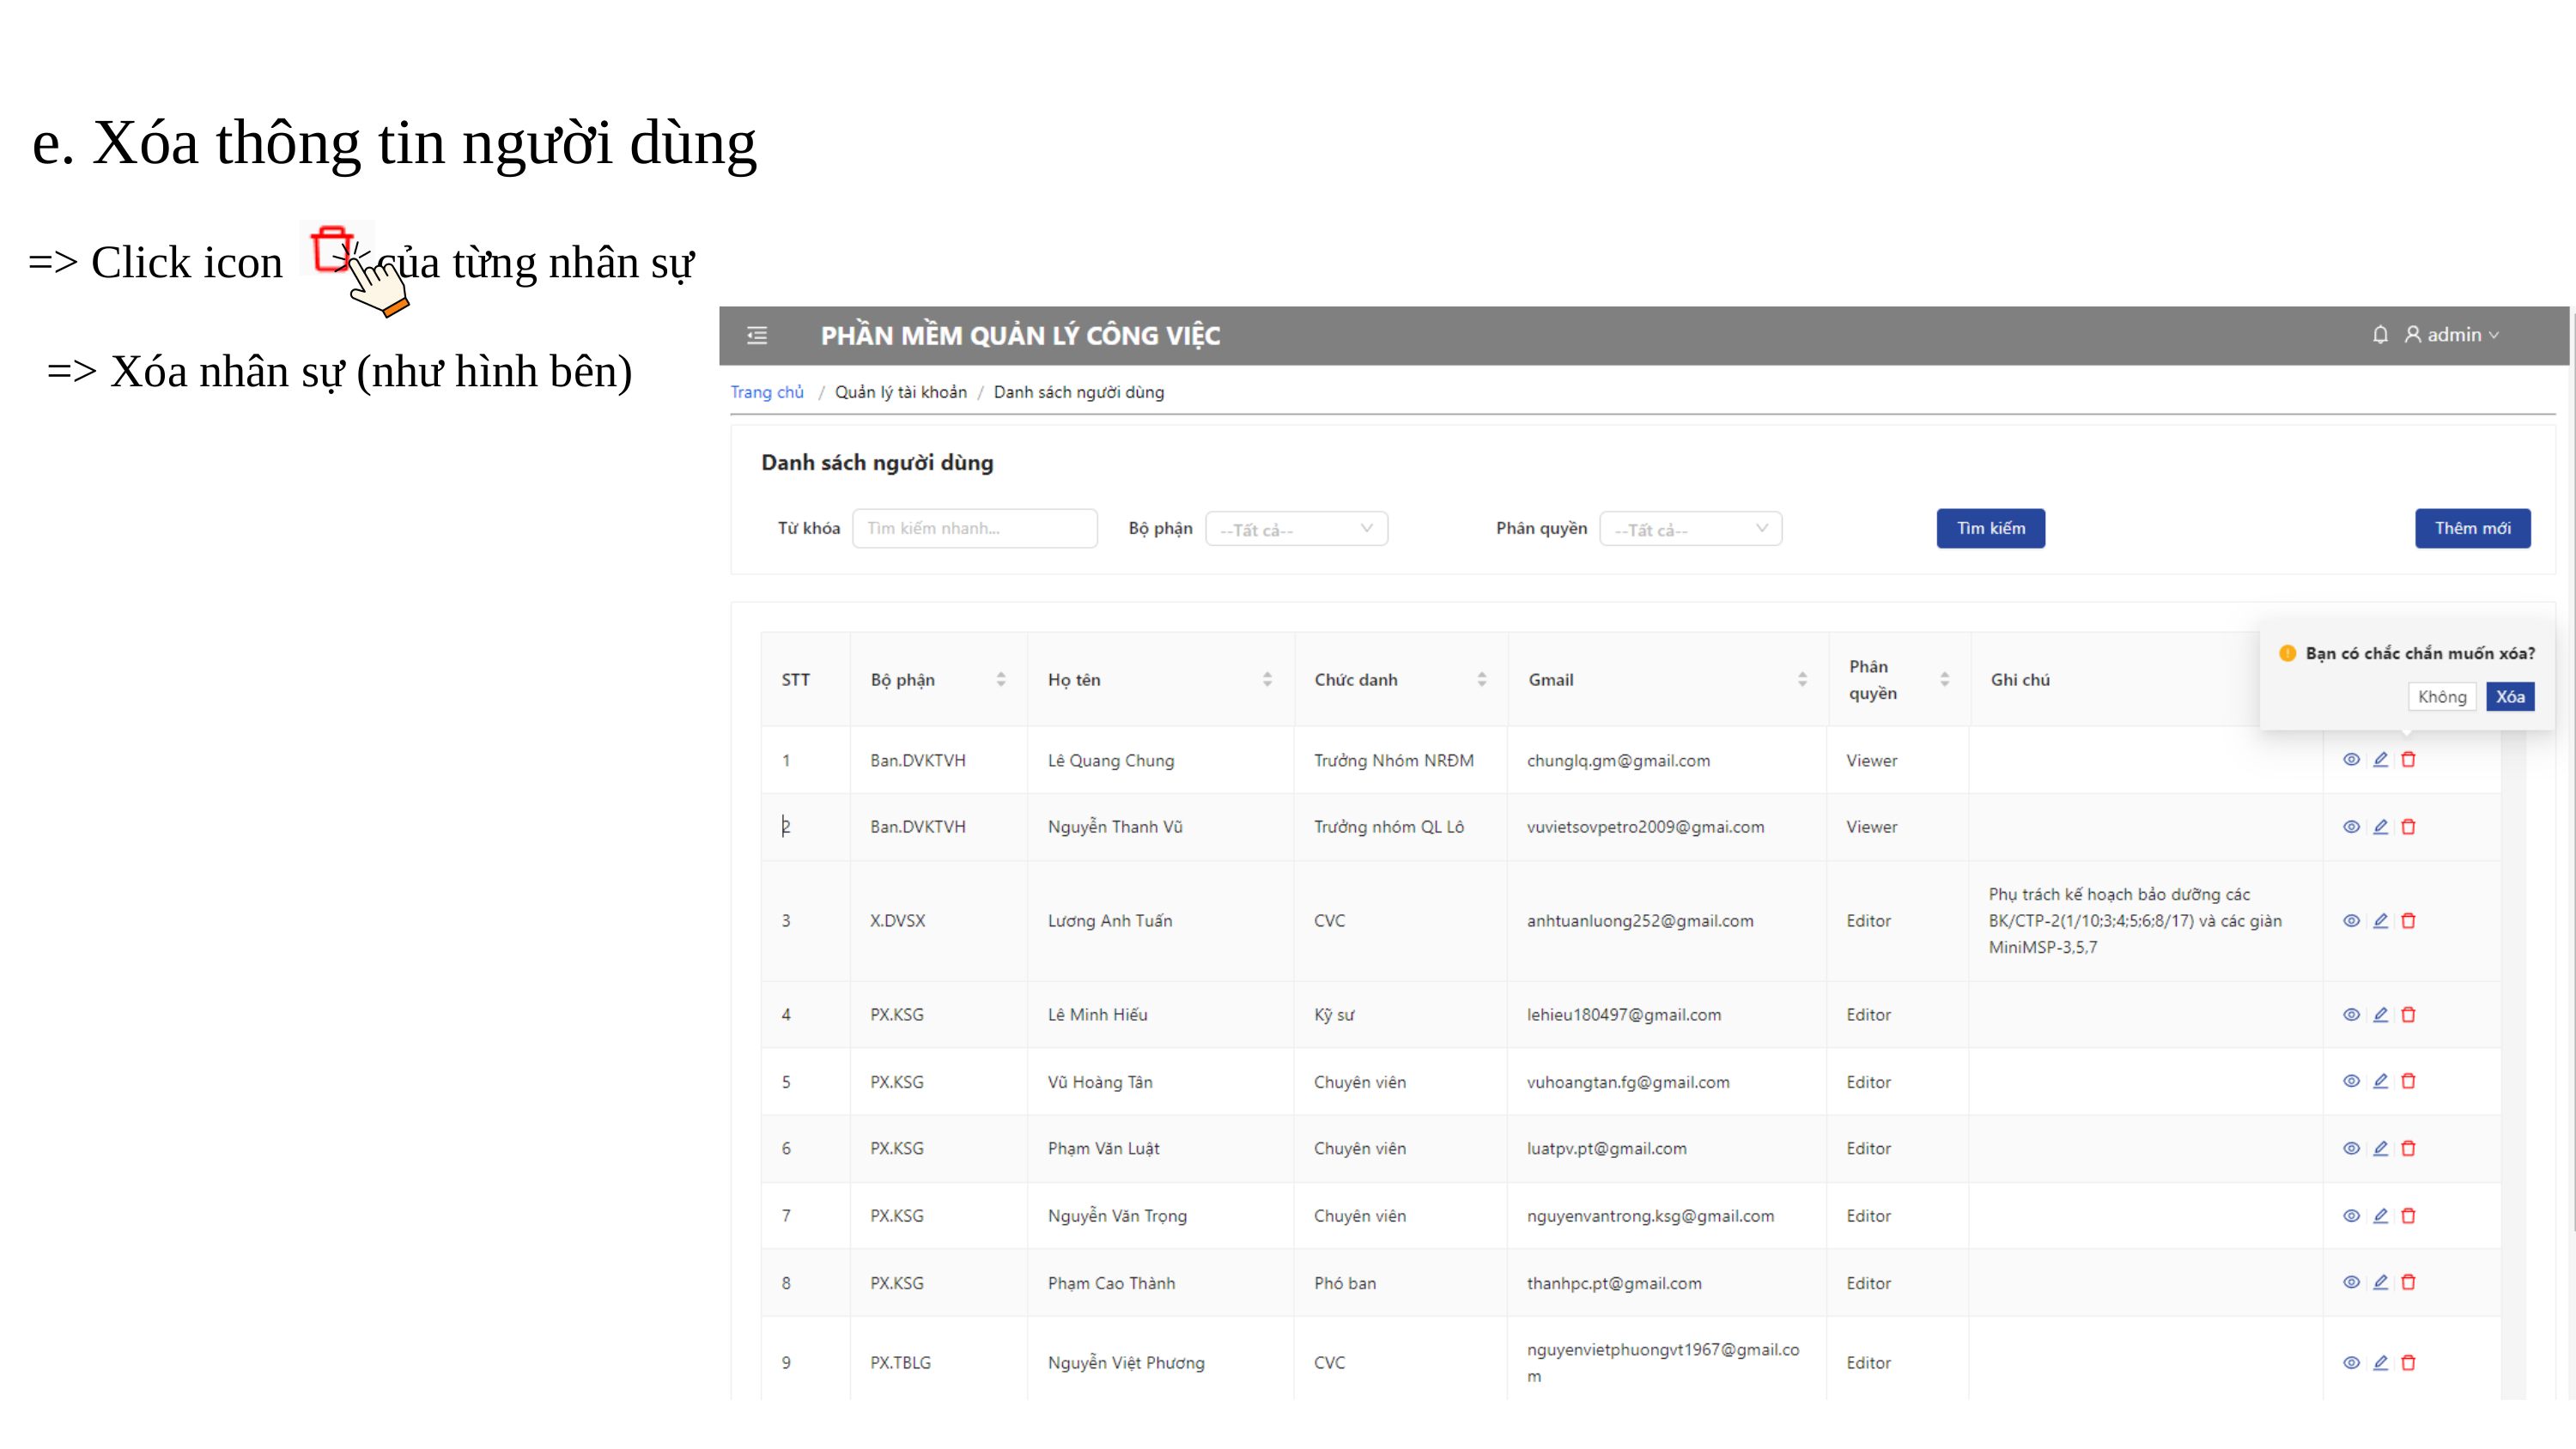

e. Xóa thông tin người dùng

=> Click icon        của từng nhân sự

=> Xóa nhân sự (như hình bên)